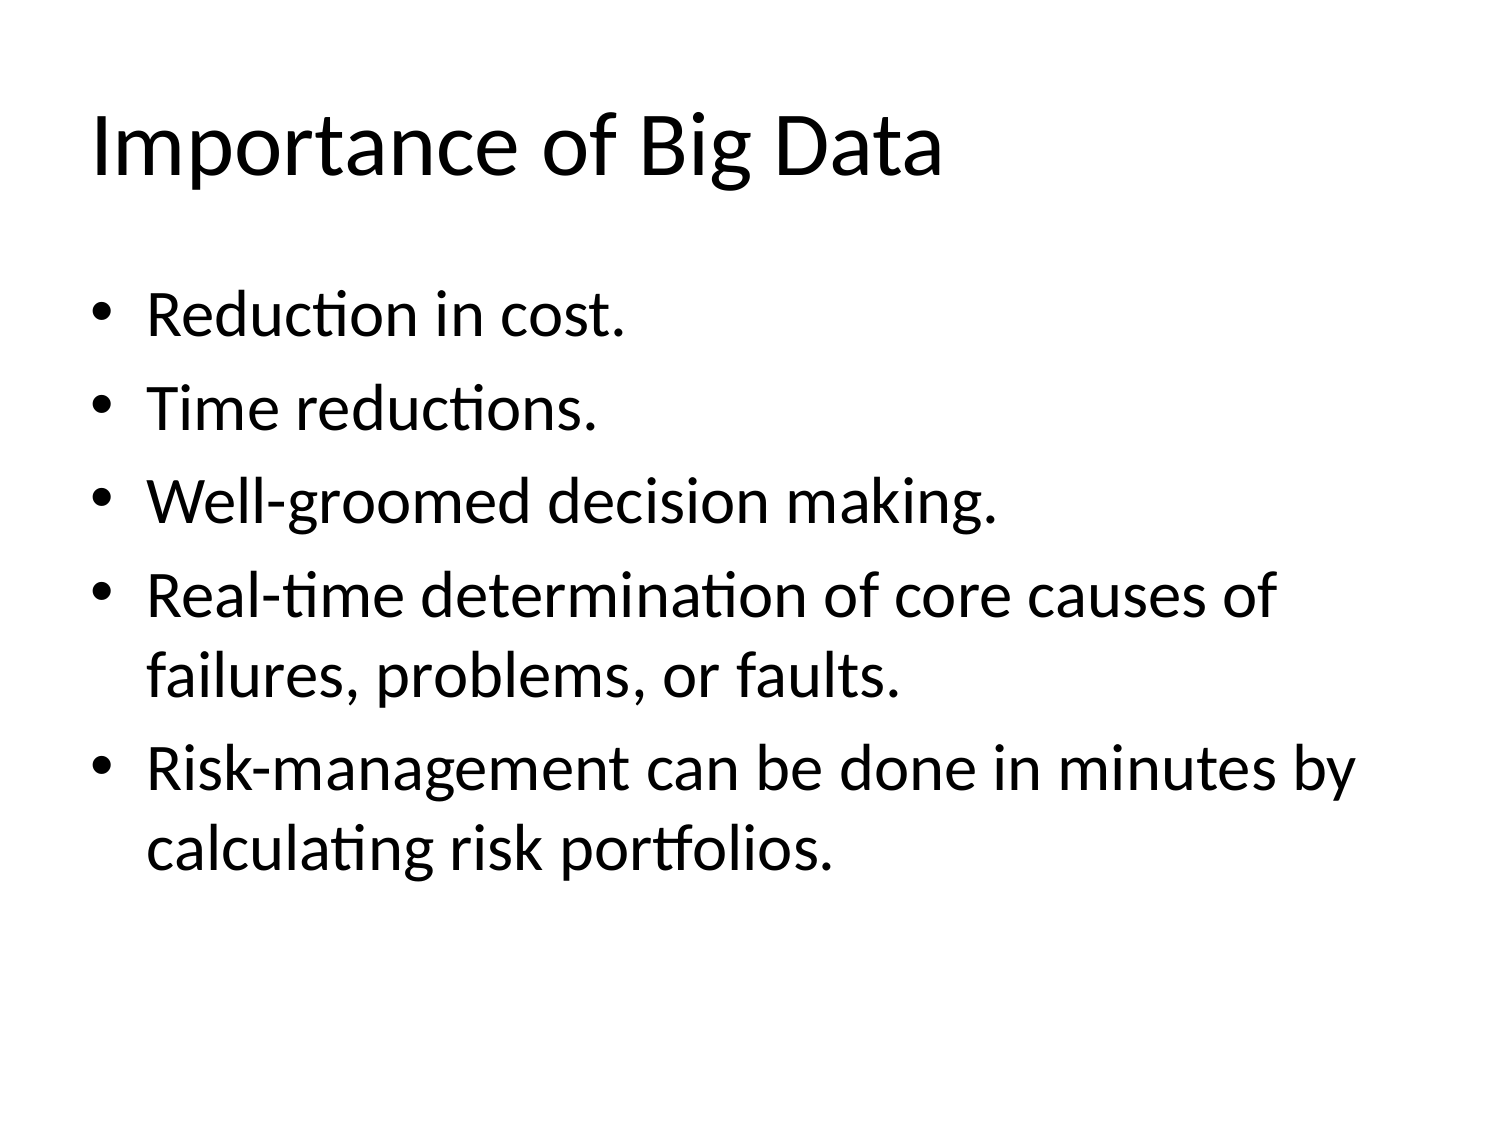

# Importance of Big Data
Reduction in cost.
Time reductions.
Well-groomed decision making.
Real-time determination of core causes of failures, problems, or faults.
Risk-management can be done in minutes by calculating risk portfolios.